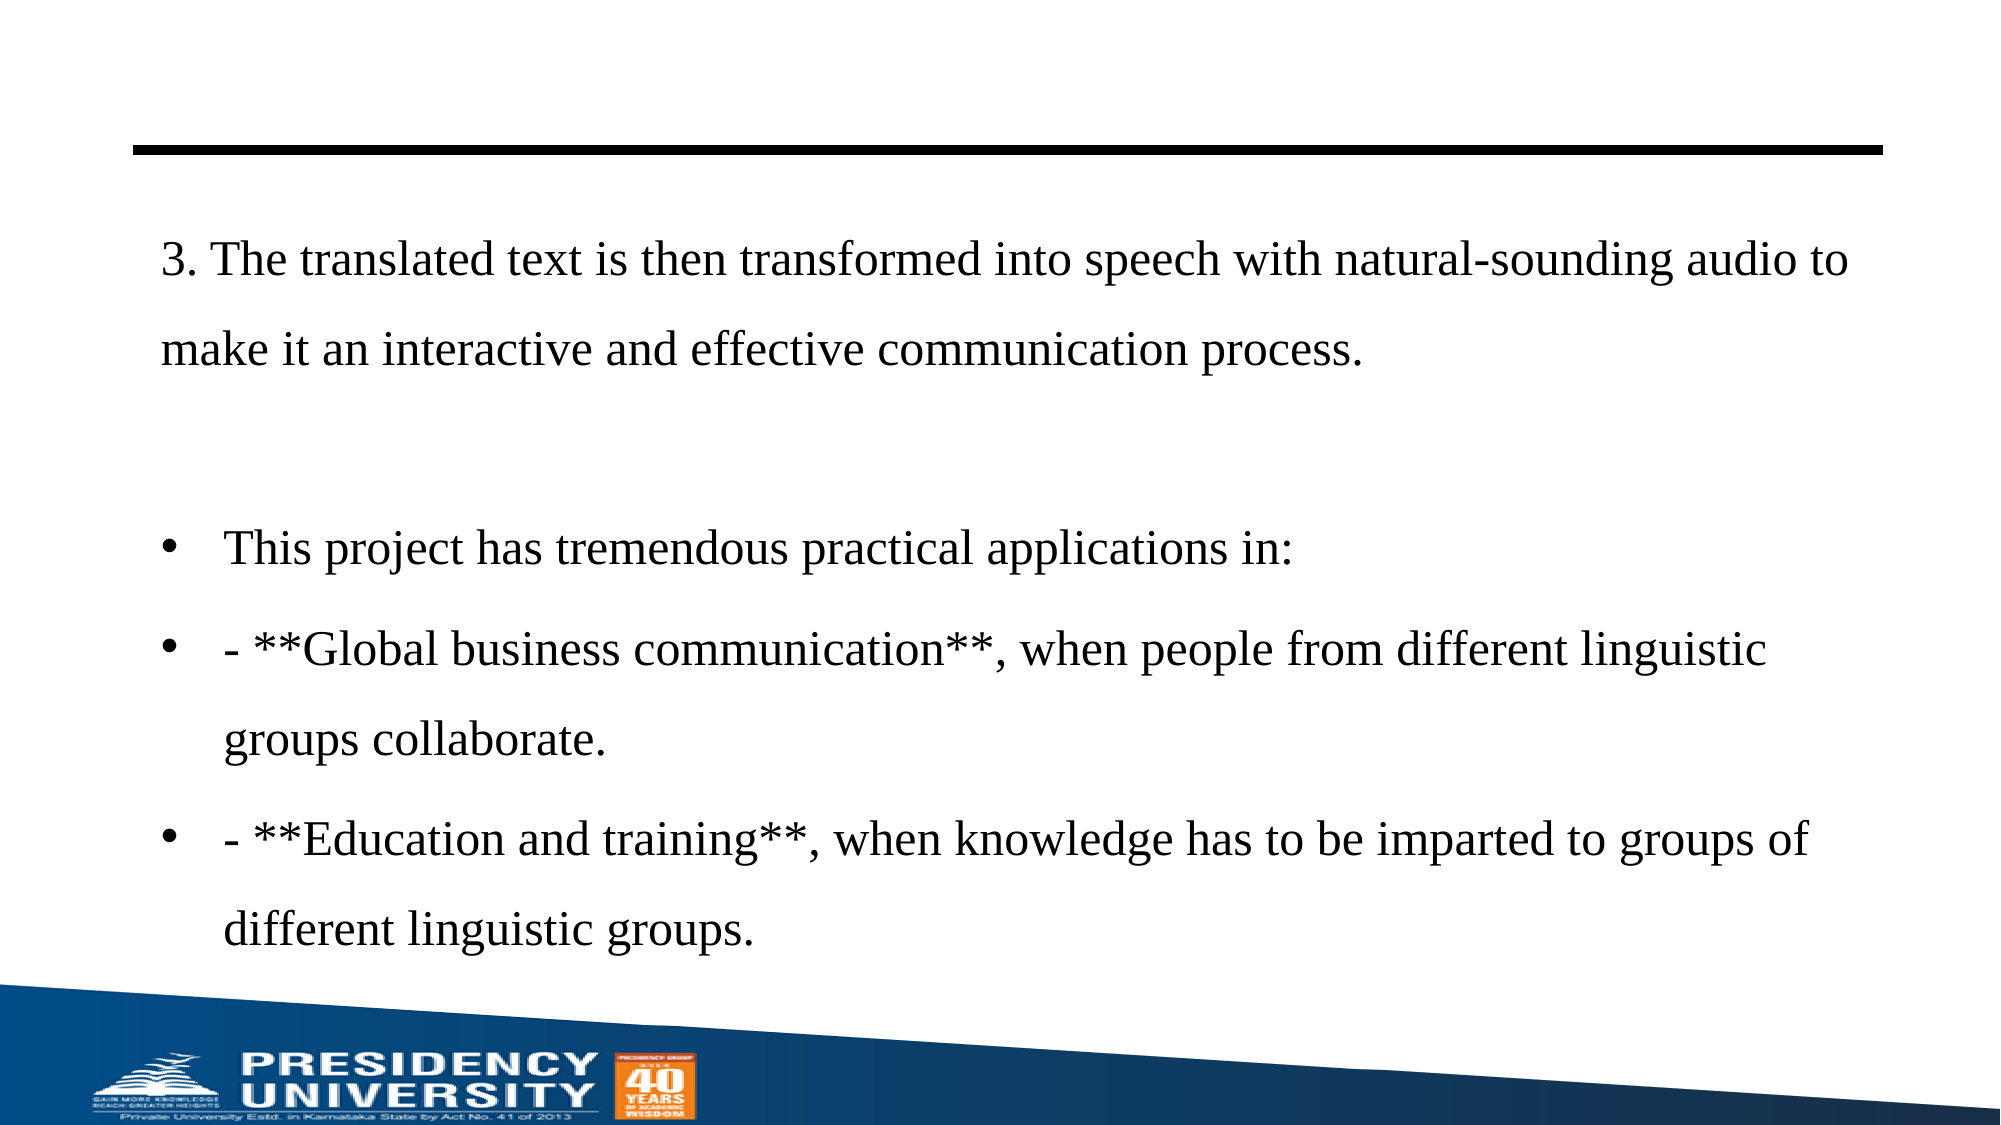

#
3. The translated text is then transformed into speech with natural-sounding audio to make it an interactive and effective communication process.

This project has tremendous practical applications in:
- **Global business communication**, when people from different linguistic groups collaborate.
- **Education and training**, when knowledge has to be imparted to groups of different linguistic groups.